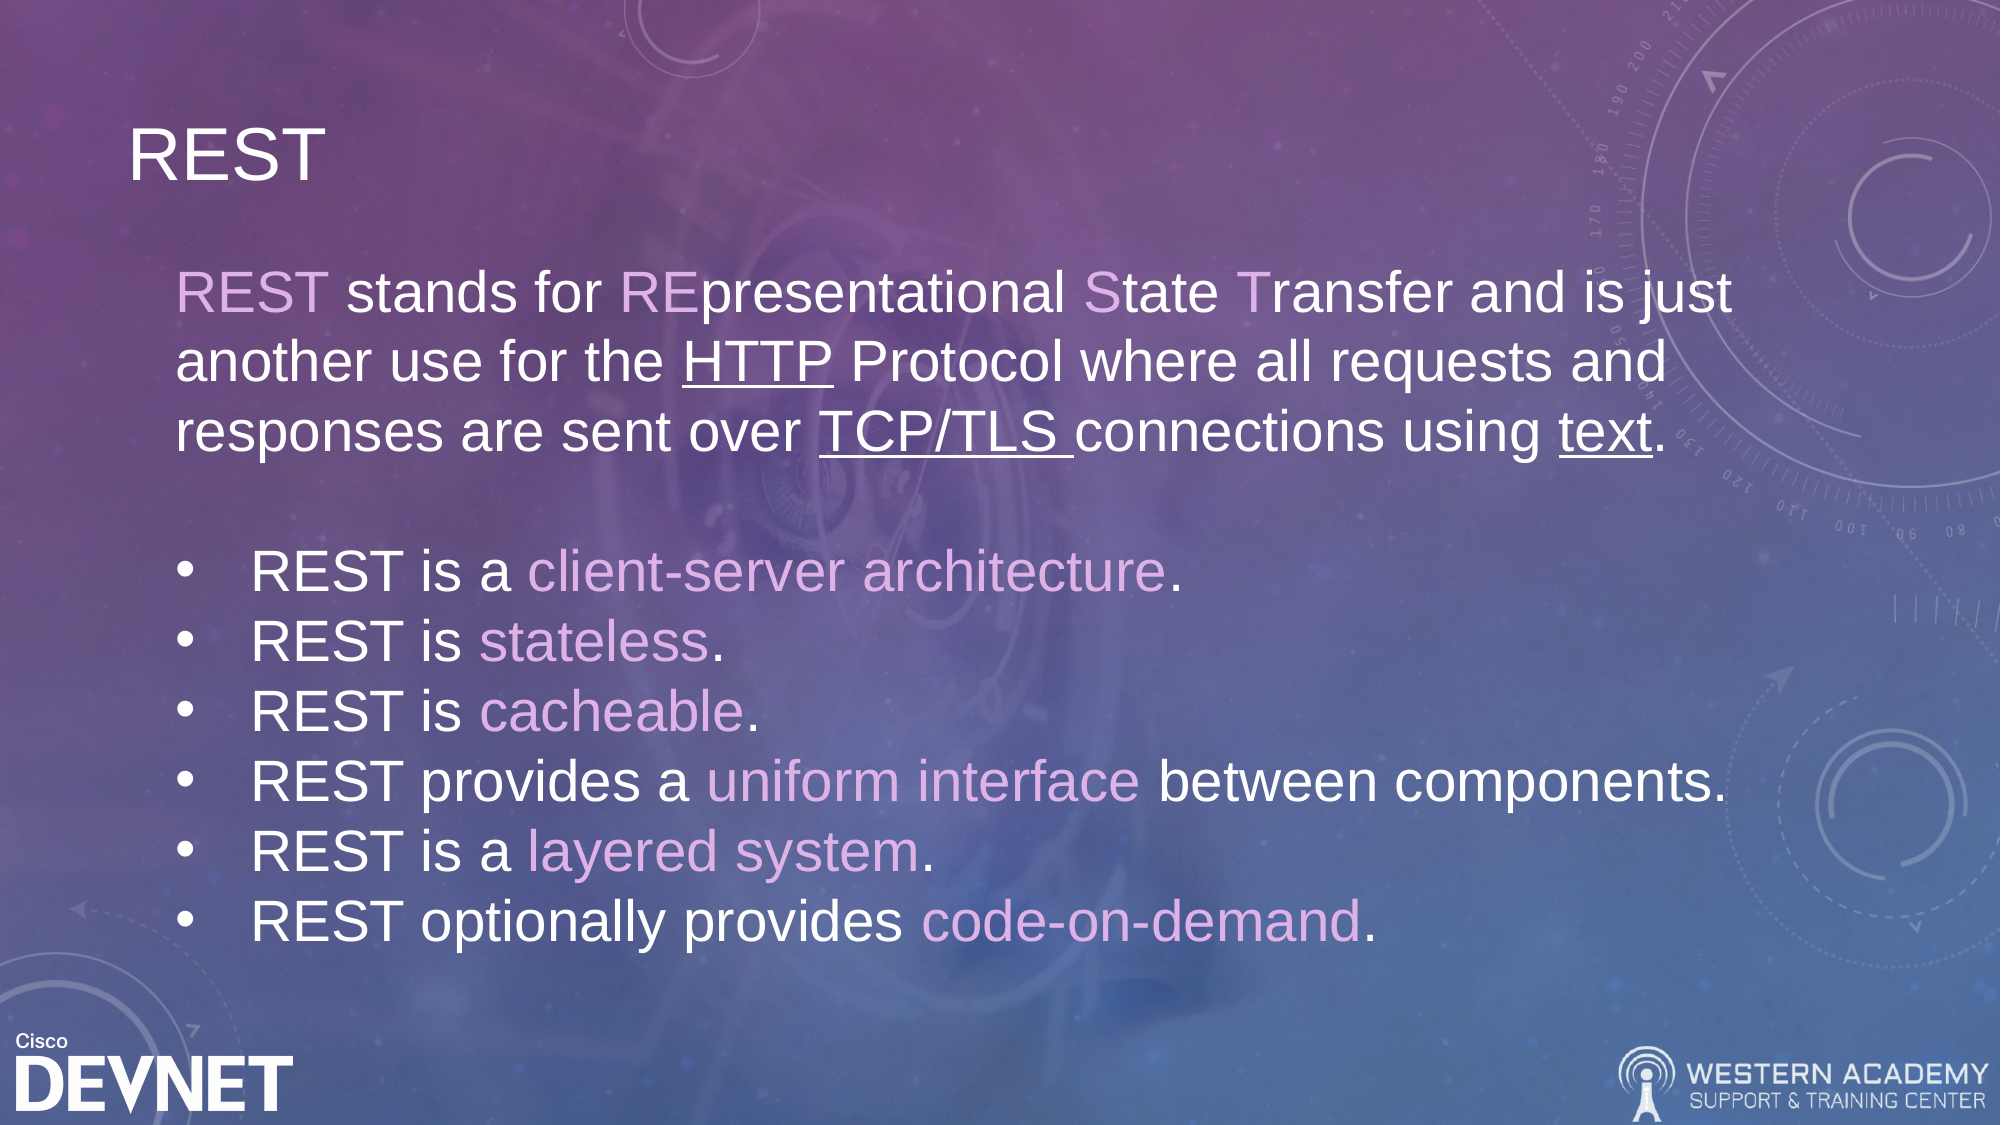

# REST
REST stands for REpresentational State Transfer and is just another use for the HTTP Protocol where all requests and responses are sent over TCP/TLS connections using text.

REST is a client-server architecture.
REST is stateless.
REST is cacheable.
REST provides a uniform interface between components.
REST is a layered system.
REST optionally provides code-on-demand.